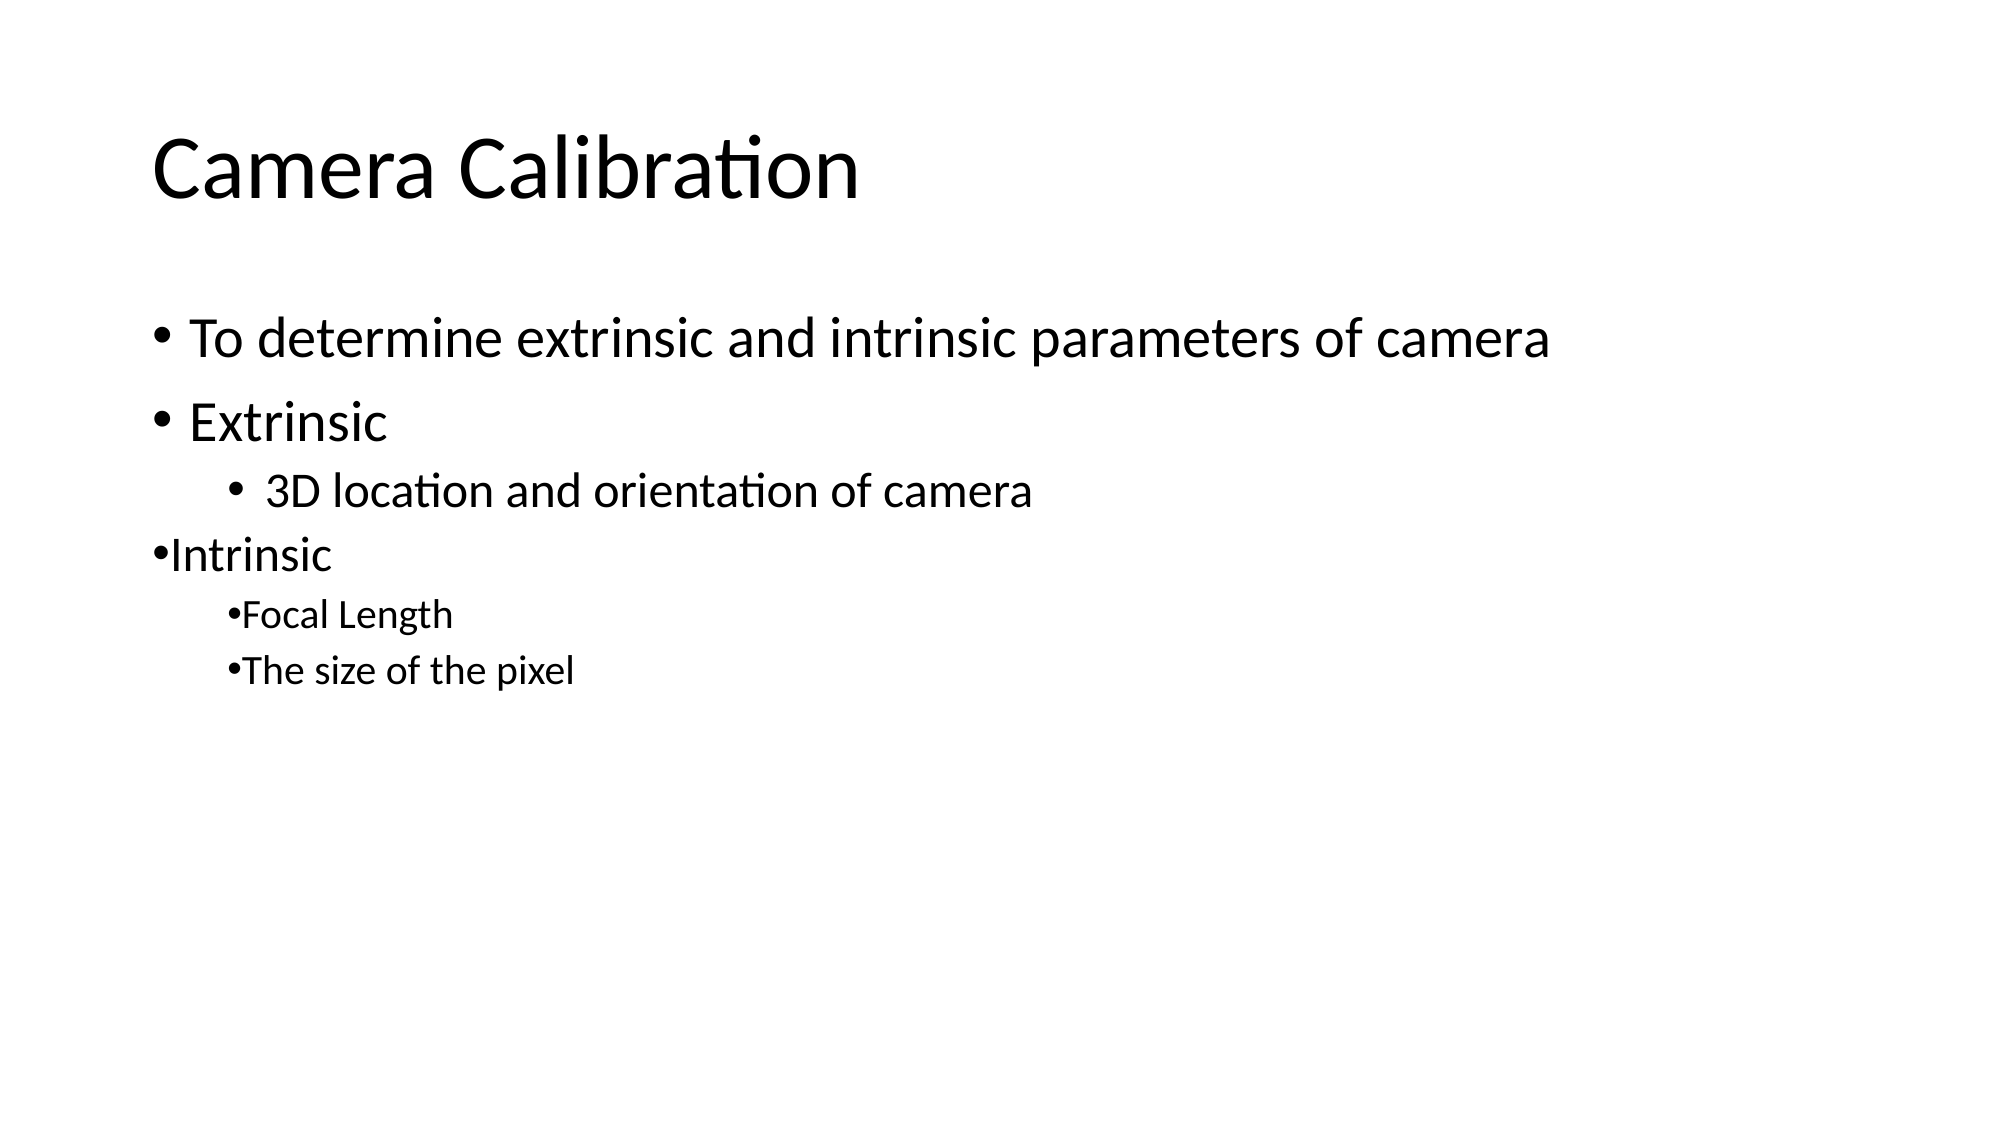

# Camera Calibration
To determine extrinsic and intrinsic parameters of camera
Extrinsic
3D location and orientation of camera
Intrinsic
Focal Length
The size of the pixel